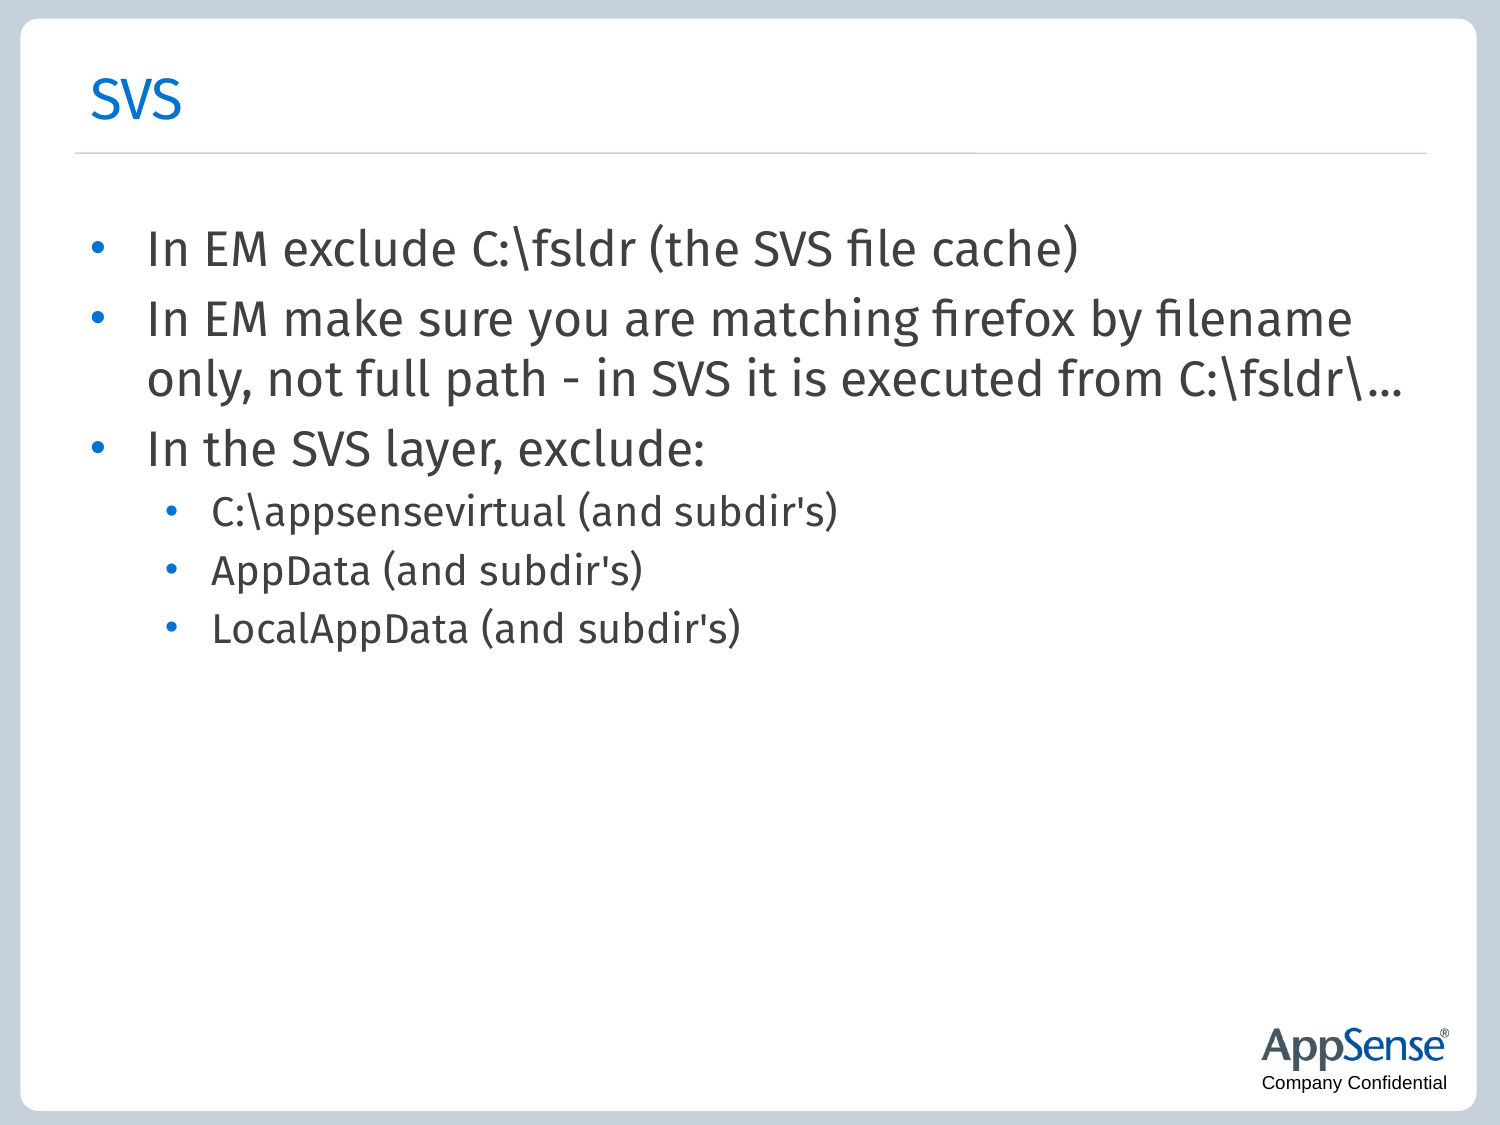

# SVS
In EM exclude C:\fsldr (the SVS file cache)
In EM make sure you are matching firefox by filename only, not full path - in SVS it is executed from C:\fsldr\...
In the SVS layer, exclude:
C:\appsensevirtual (and subdir's)
AppData (and subdir's)
LocalAppData (and subdir's)